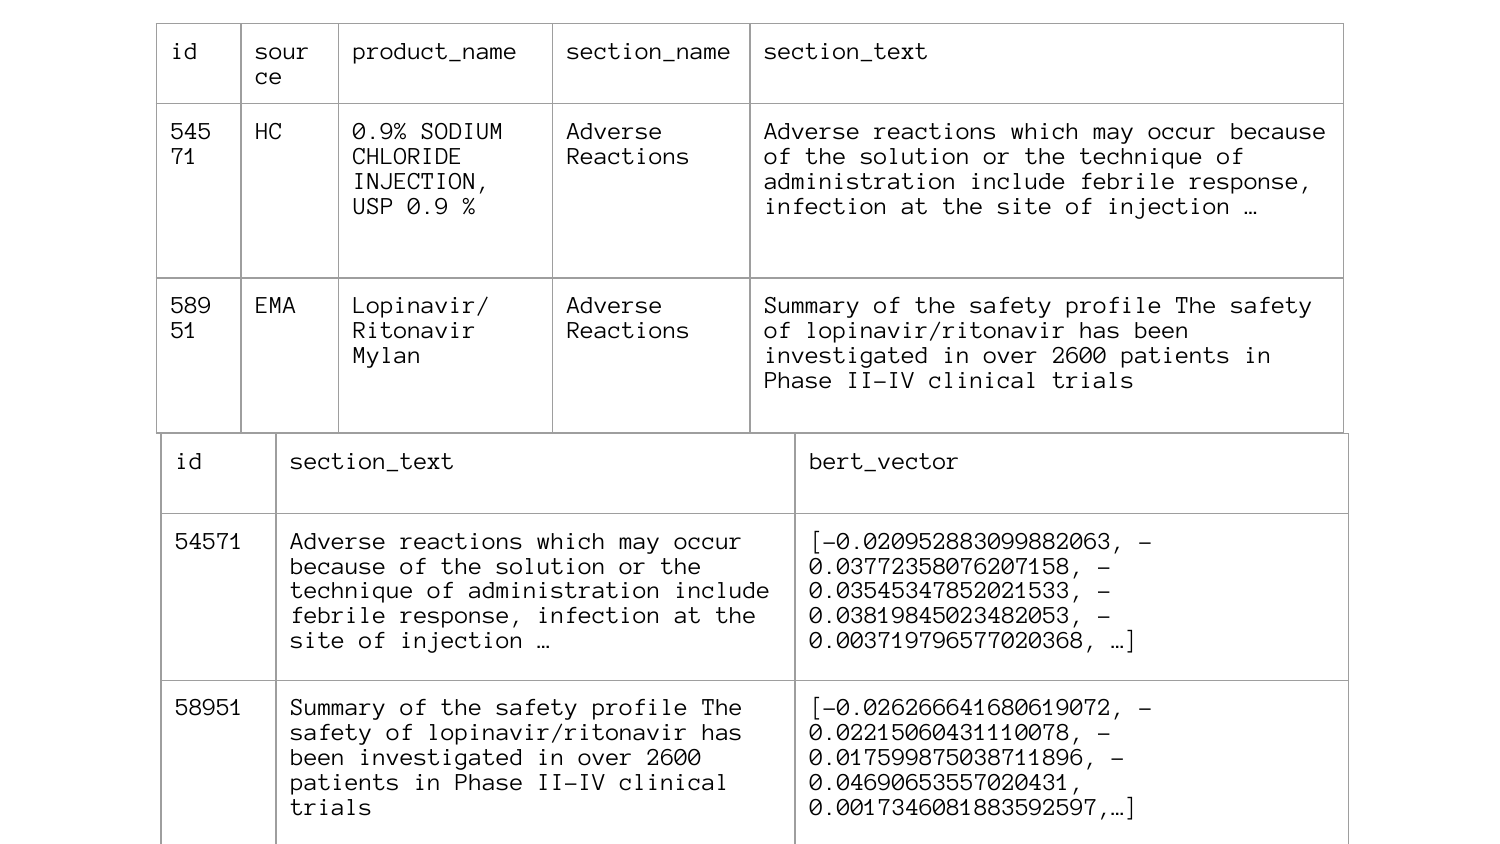

| id | source | product\_name | section\_name | section\_text |
| --- | --- | --- | --- | --- |
| 54571 | HC | 0.9% SODIUM CHLORIDE INJECTION, USP 0.9 % | Adverse Reactions | Adverse reactions which may occur because of the solution or the technique of administration include febrile response, infection at the site of injection … |
| 58951 | EMA | Lopinavir/Ritonavir Mylan | Adverse Reactions | Summary of the safety profile The safety of lopinavir/ritonavir has been investigated in over 2600 patients in Phase II-IV clinical trials |
| id | section\_text | bert\_vector |
| --- | --- | --- |
| 54571 | Adverse reactions which may occur because of the solution or the technique of administration include febrile response, infection at the site of injection … | [-0.020952883099882063, -0.03772358076207158, -0.03545347852021533, -0.03819845023482053, -0.003719796577020368, …] |
| 58951 | Summary of the safety profile The safety of lopinavir/ritonavir has been investigated in over 2600 patients in Phase II-IV clinical trials | [-0.026266641680619072, -0.02215060431110078, -0.017599875038711896, -0.04690653557020431, 0.0017346081883592597,…] |